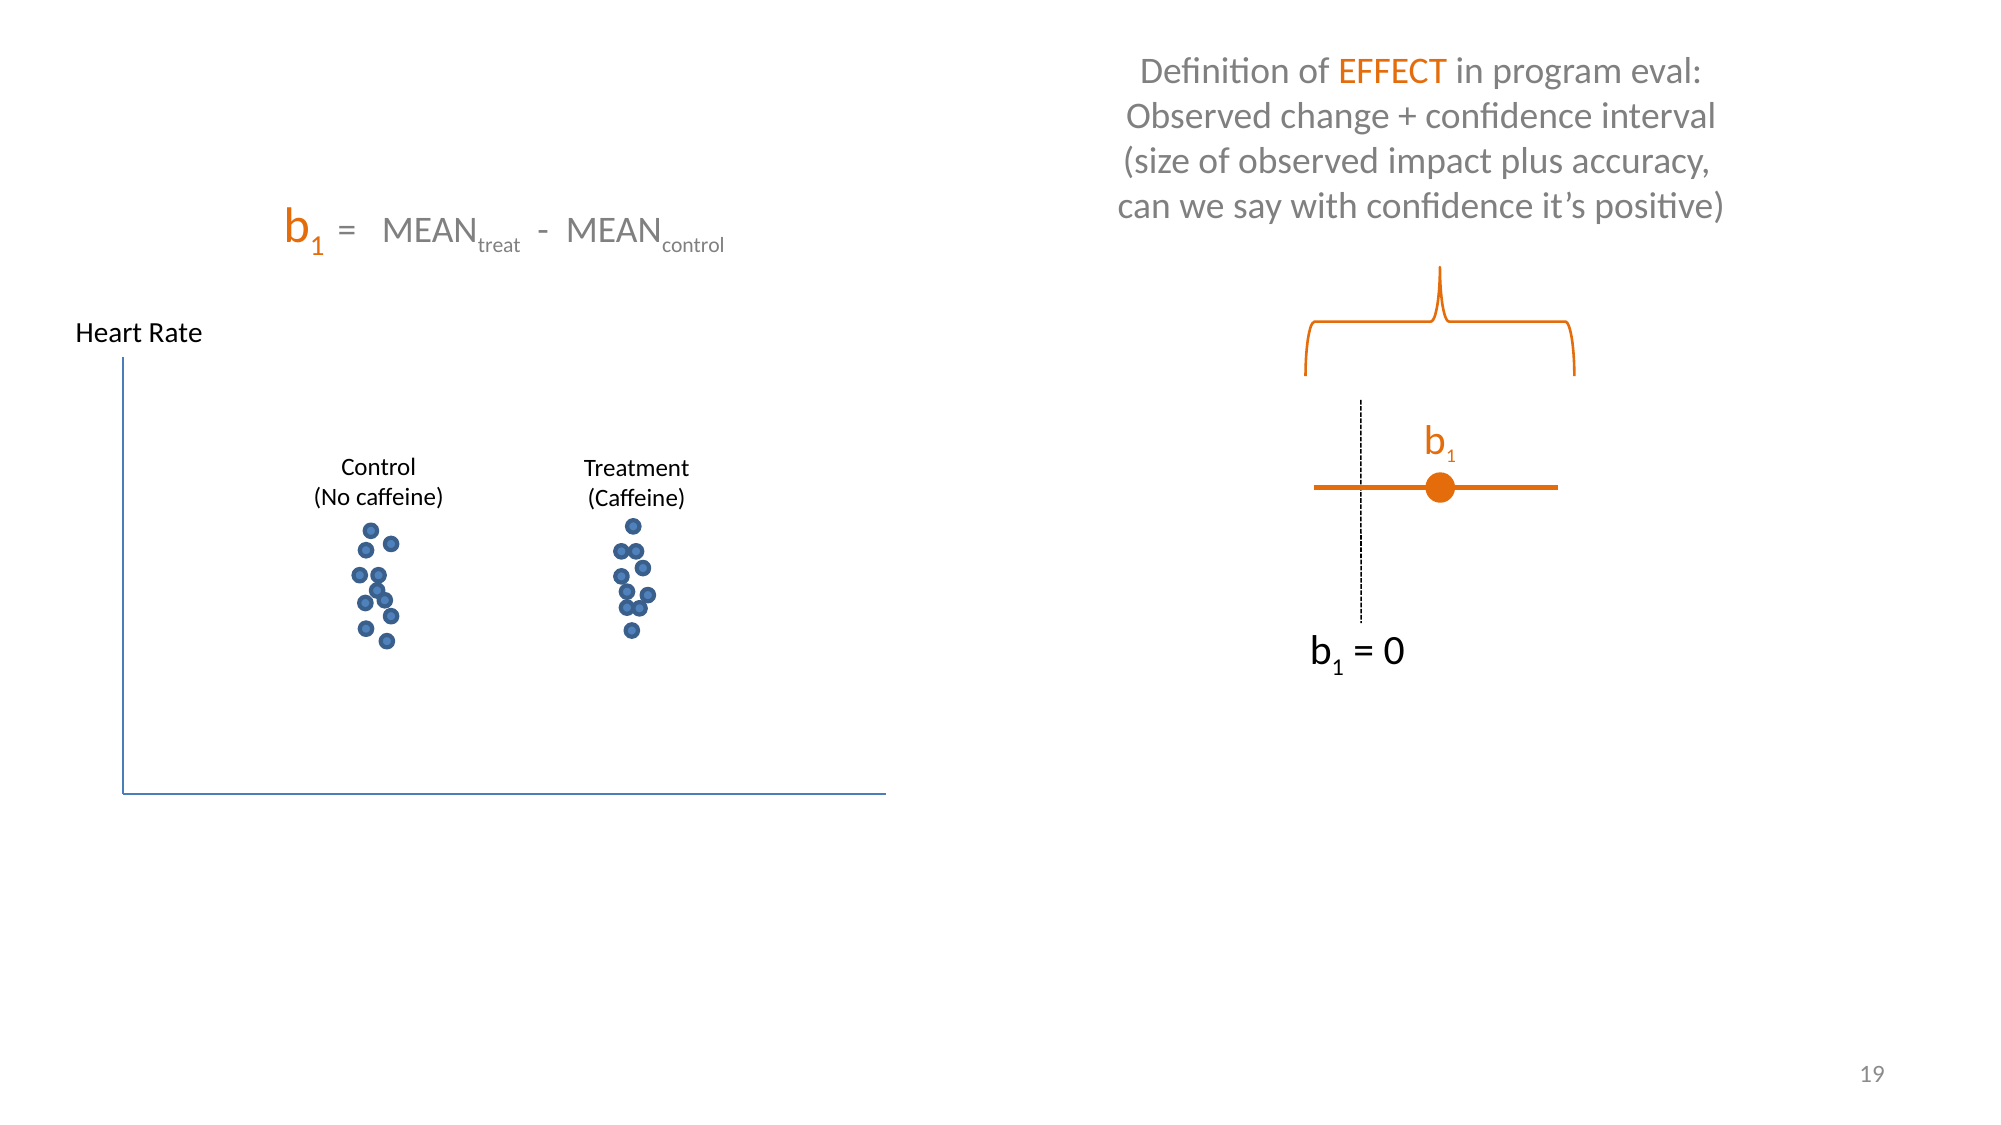

Definition of EFFECT in program eval:
Observed change + confidence interval
(size of observed impact plus accuracy,
can we say with confidence it’s positive)
b1  =   MEANtreat  -  MEANcontrol

Heart Rate
b1
Control
(No caffeine)
Treatment
(Caffeine)

b1 = 0

19